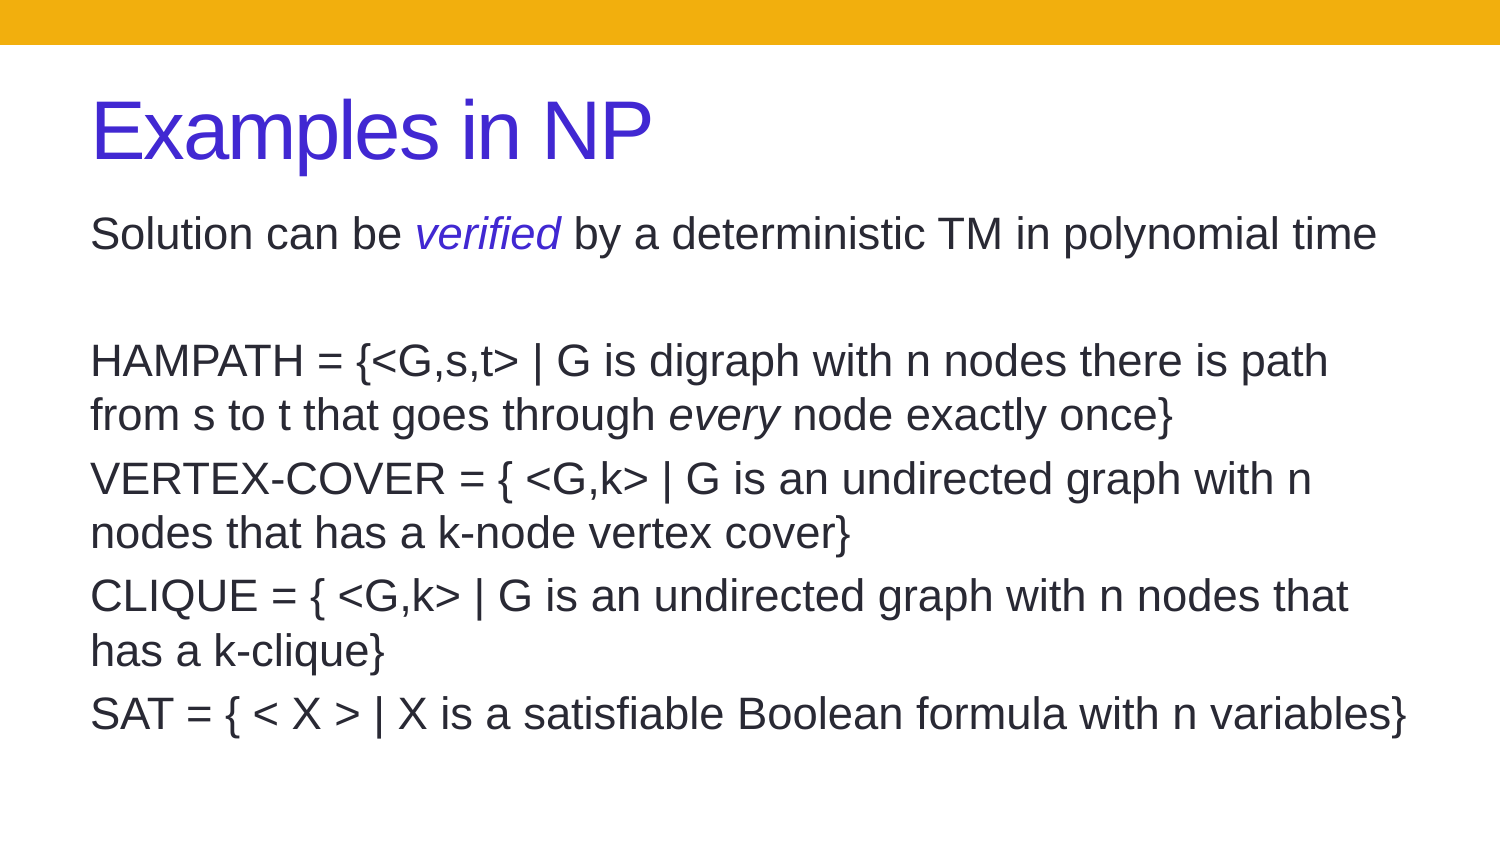

# Examples in NP
Solution can be verified by a deterministic TM in polynomial time

HAMPATH = {<G,s,t> | G is digraph with n nodes there is path from s to t that goes through every node exactly once}
VERTEX-COVER = { <G,k> | G is an undirected graph with n nodes that has a k-node vertex cover}
CLIQUE = { <G,k> | G is an undirected graph with n nodes that has a k-clique}
SAT = { < X > | X is a satisfiable Boolean formula with n variables}